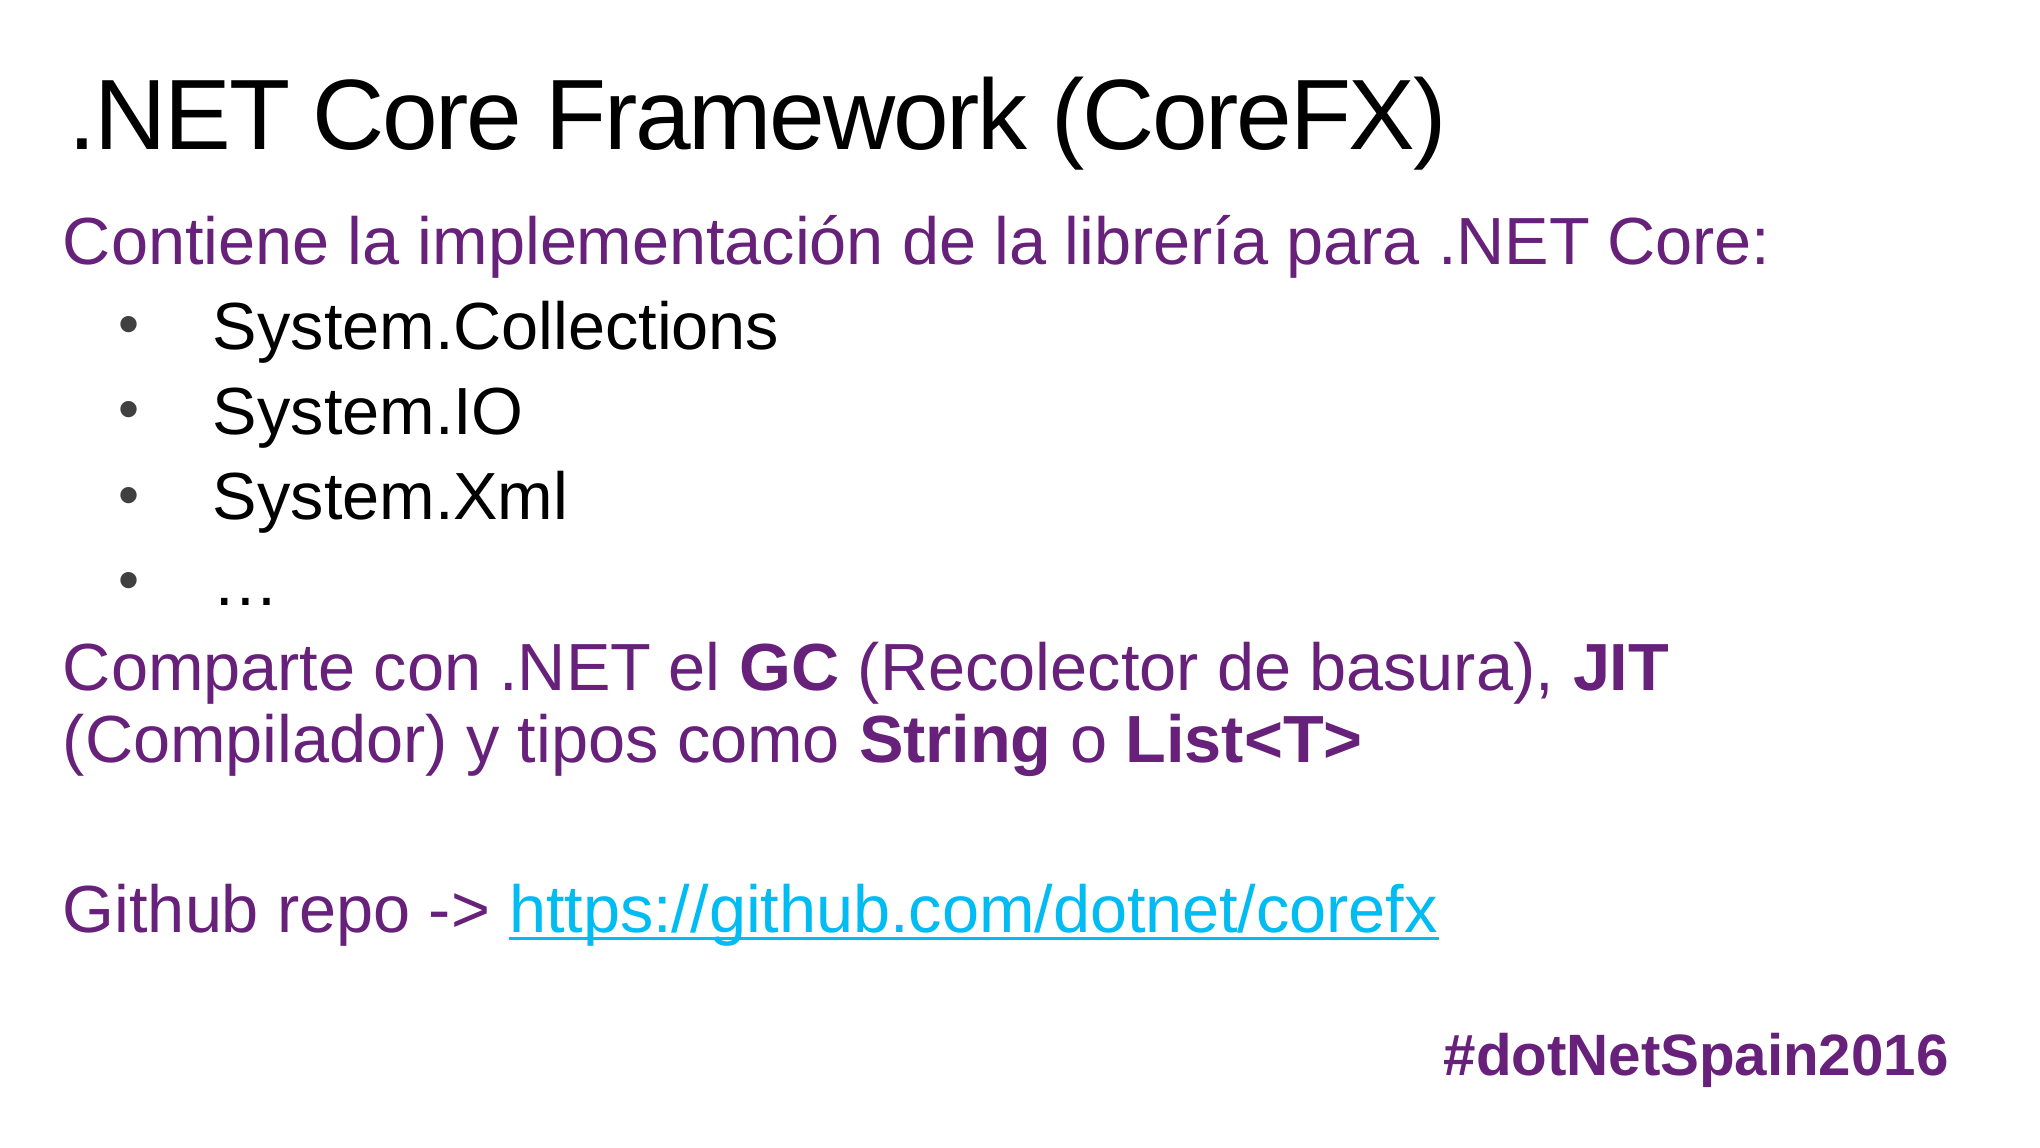

# .NET Core Framework (CoreFX)
Contiene la implementación de la librería para .NET Core:
System.Collections
System.IO
System.Xml
…
Comparte con .NET el GC (Recolector de basura), JIT (Compilador) y tipos como String o List<T>

Github repo -> https://github.com/dotnet/corefx